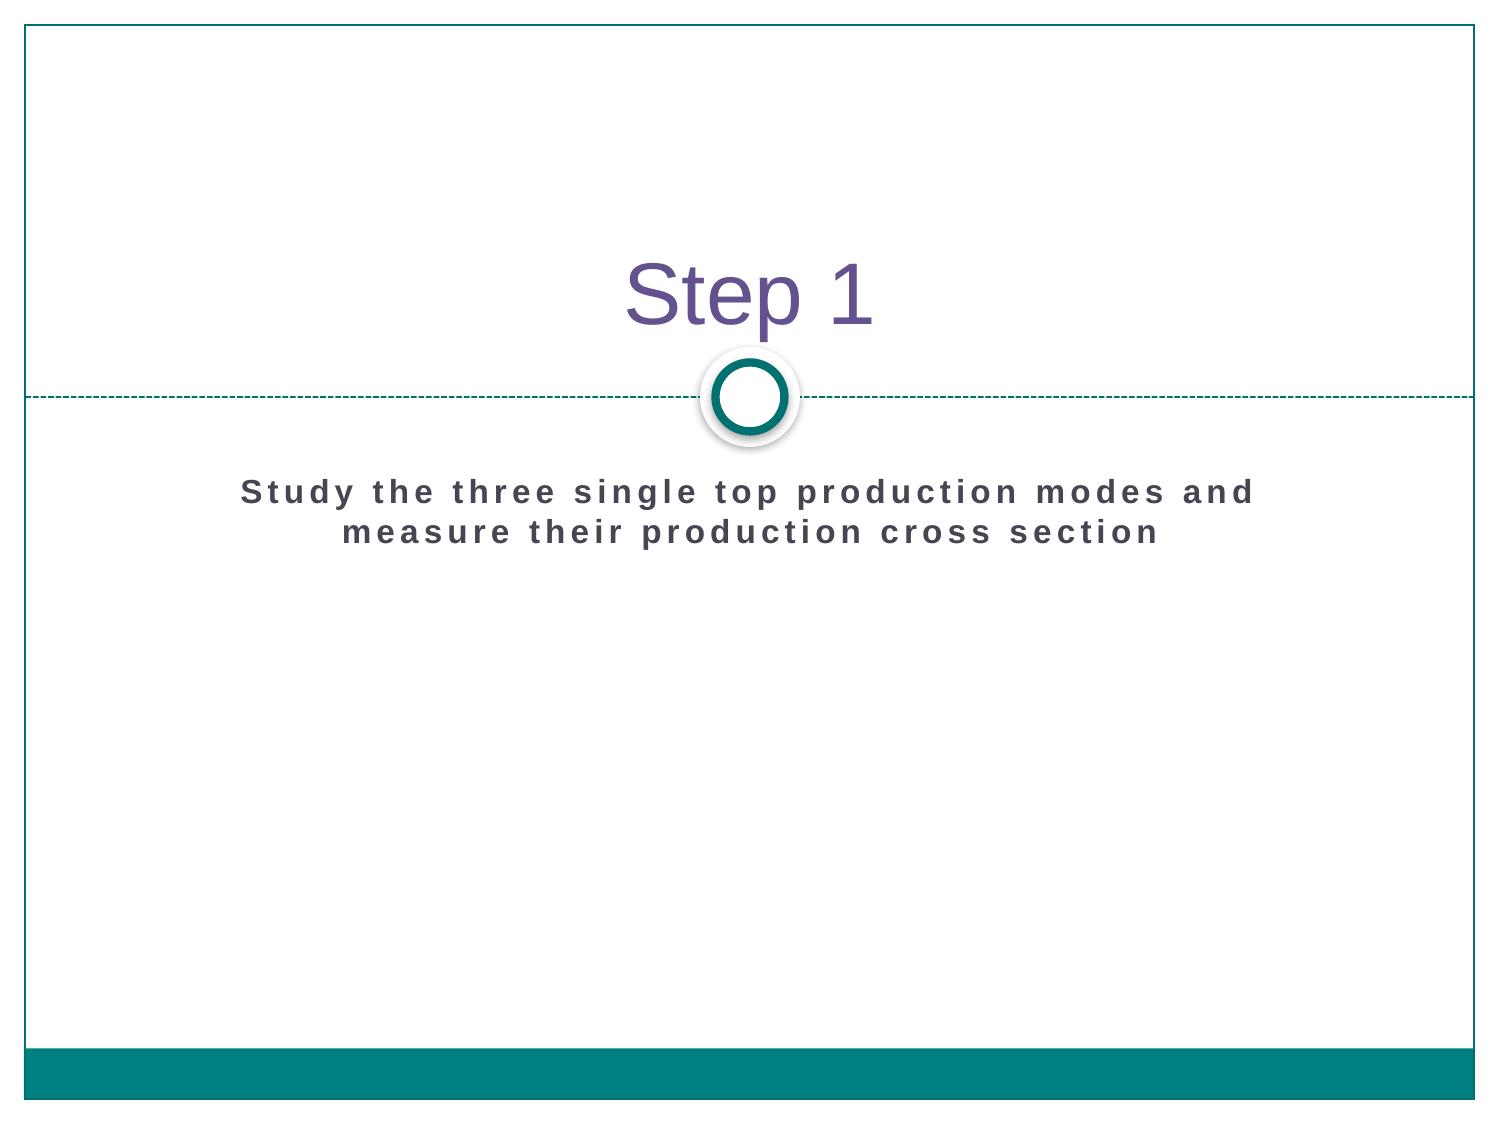

# Step 1
Study the three single top production modes and measure their production cross section